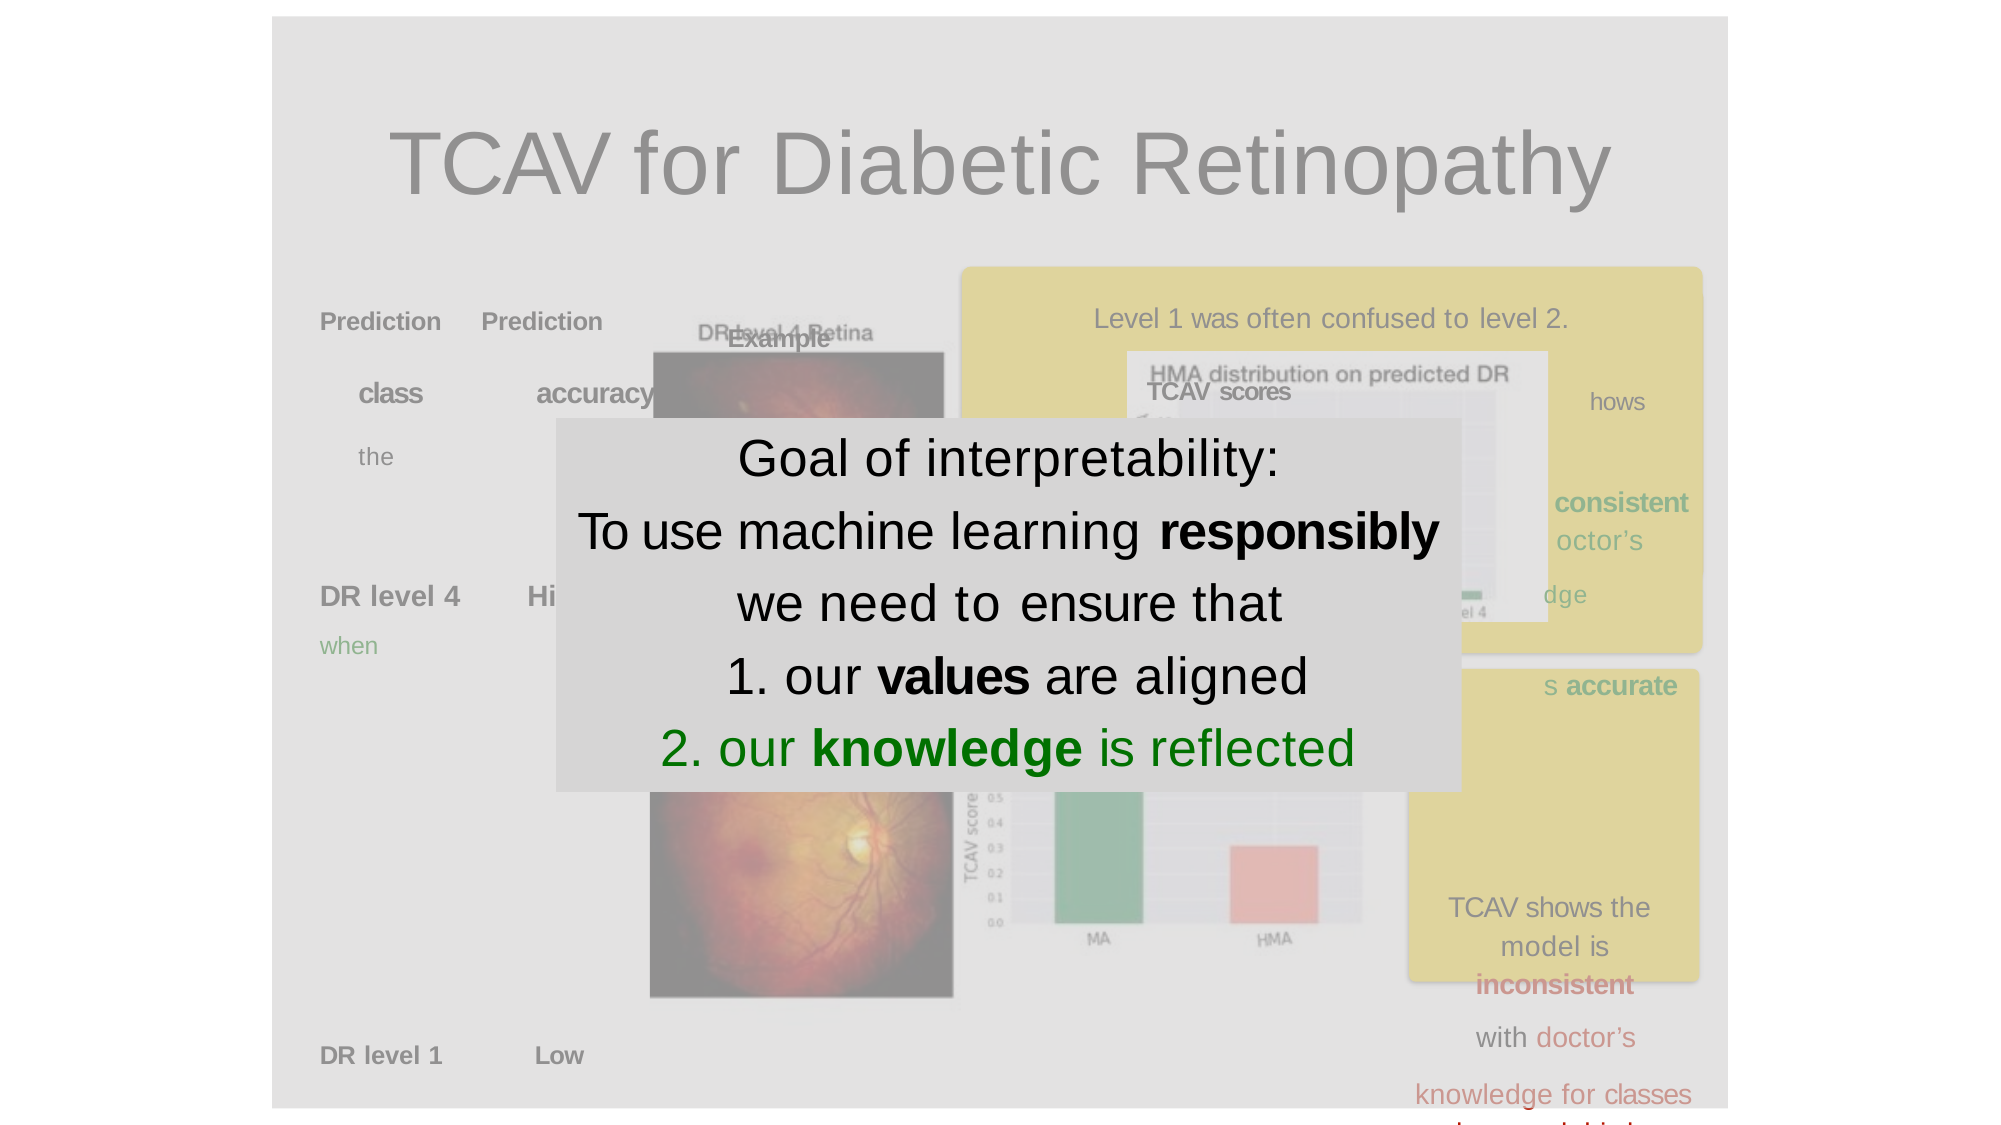

TCAV for Diabetic Retinopathy
Prediction	Prediction	Example	Level 1 was often confused to level 2.
class	accuracy	TCAV scores	hows the
consistent
octor’s
DR level 4	High	dge when
s accurate

PRP	P

TCAV shows the  model is inconsistent
DR level 1	Low	with doctor’s
knowledge for classes  when model is less  accurate
MA	HMA

Green: domain expert’s label on concepts belong to the level
Red: domain expert’s label on concepts does not belong to the level
84

TCAV s
model is
with d  knowle  model i

RH/VH	NV/FP	VB

Goal of interpretability:
To use machine learning responsibly
we need to ensure that
our values are aligned
our knowledge is reflected